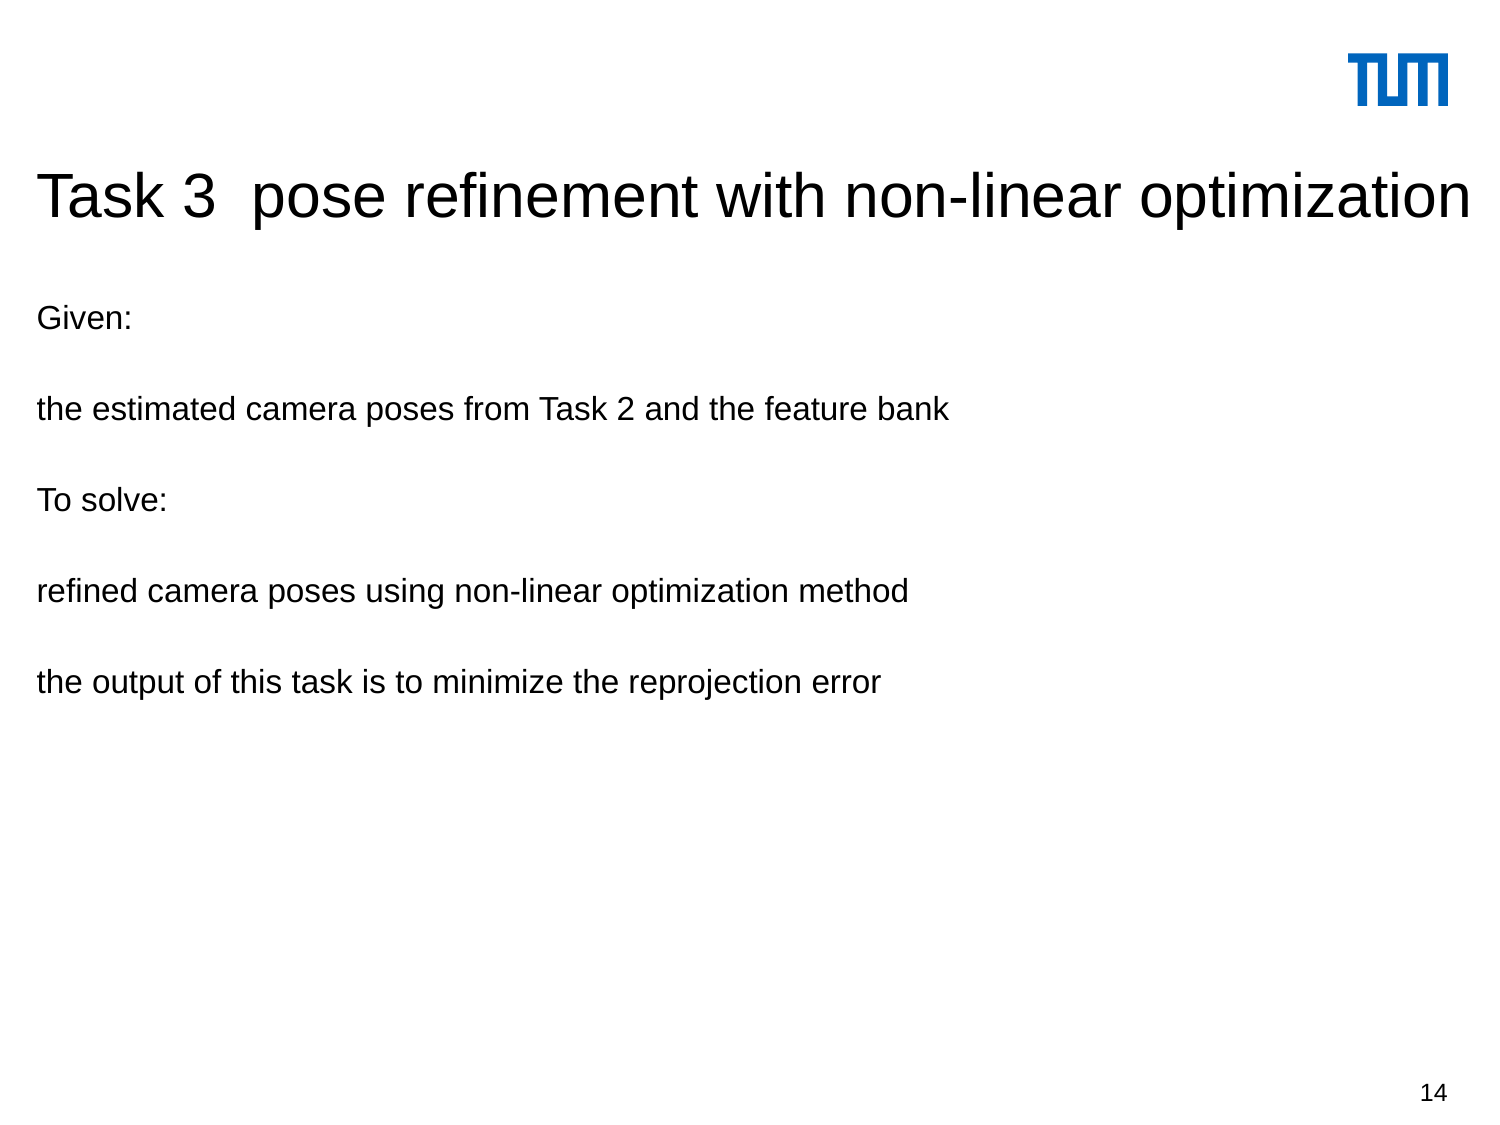

# Task 3  pose refinement with non-linear optimization
Given:

the estimated camera poses from Task 2 and the feature bank

To solve:

refined camera poses using non-linear optimization method

the output of this task is to minimize the reprojection error

14